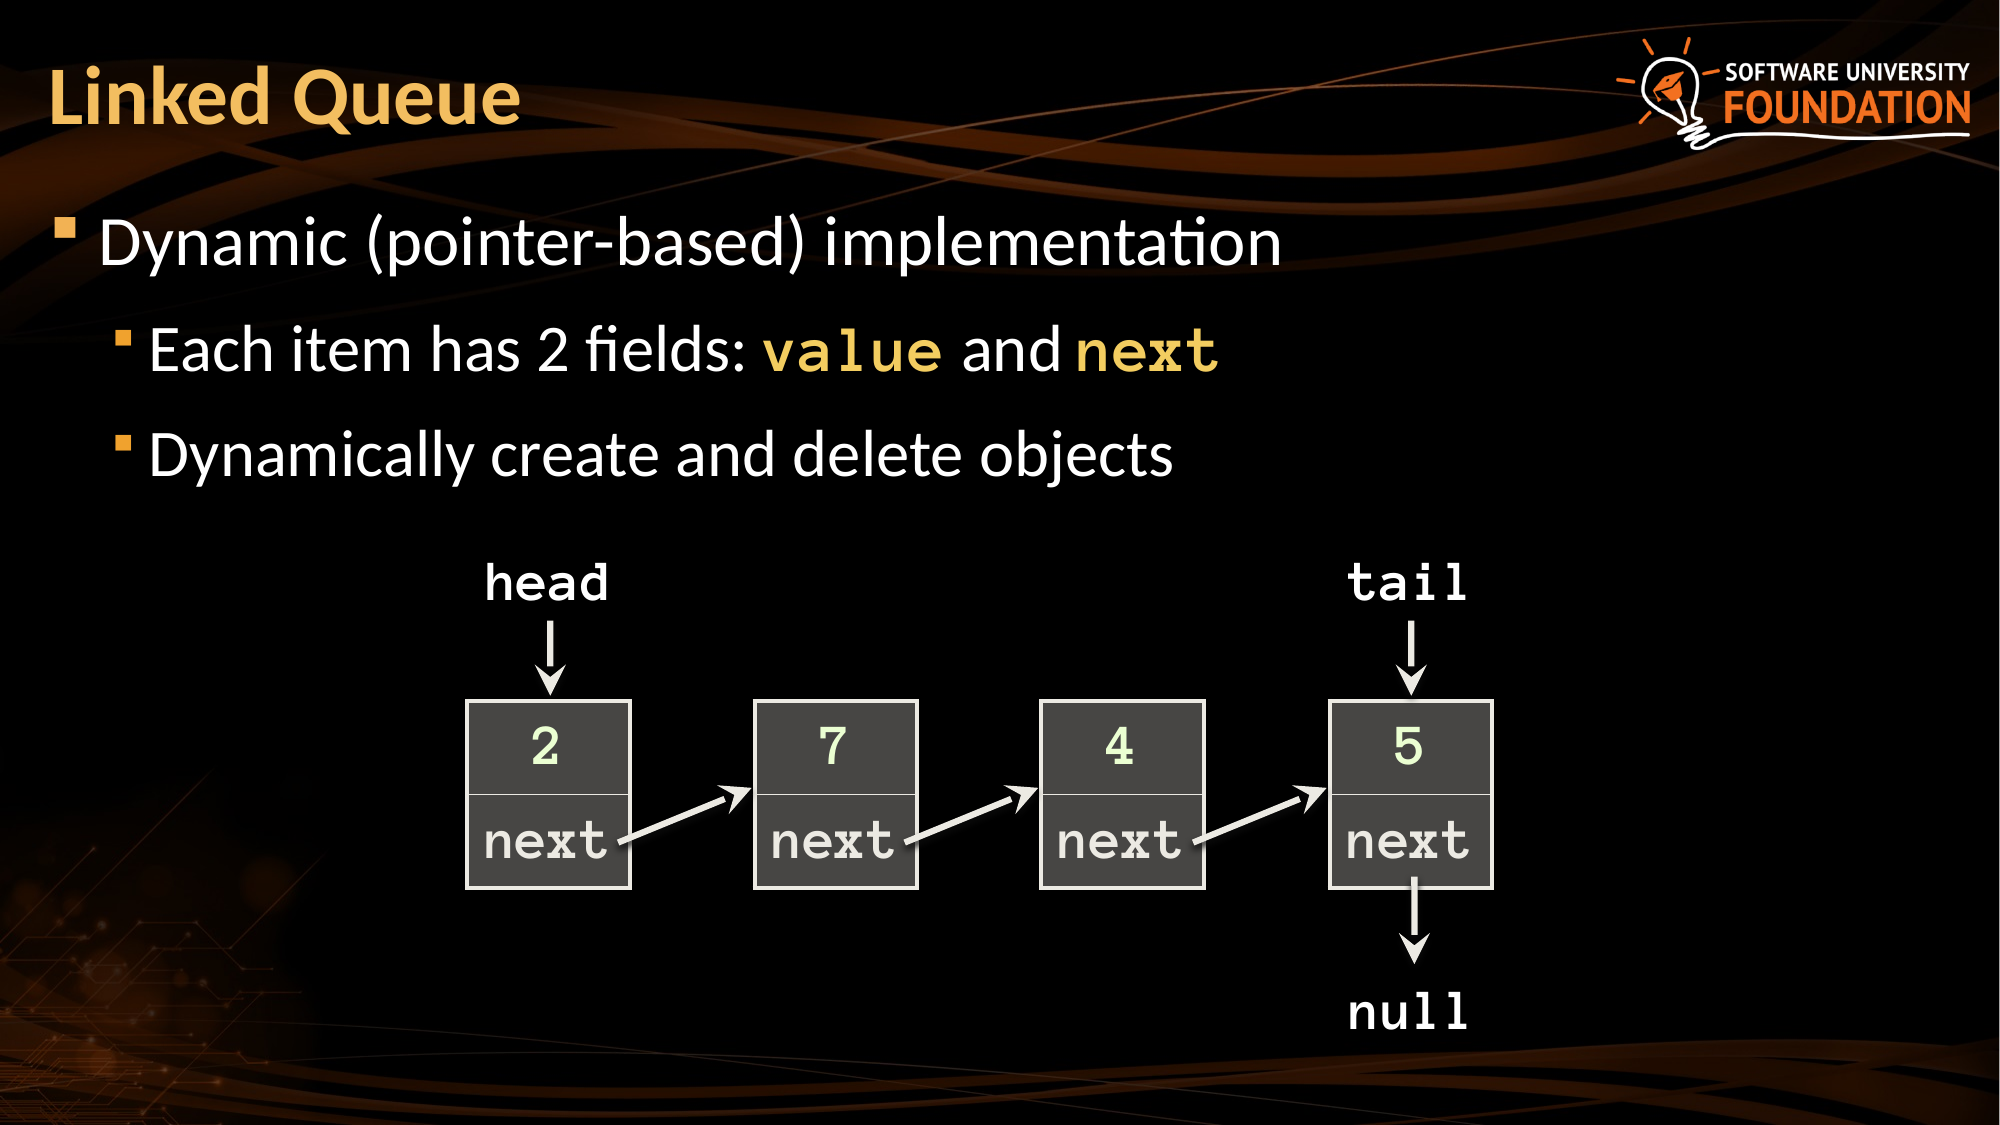

# Linked Queue
Dynamic (pointer-based) implementation
Each item has 2 fields: value and next
Dynamically create and delete objects
tail
head

| 2 |
| --- |
| next |
| 7 |
| --- |
| next |
| 4 |
| --- |
| next |
| 5 |
| --- |
| next |

null